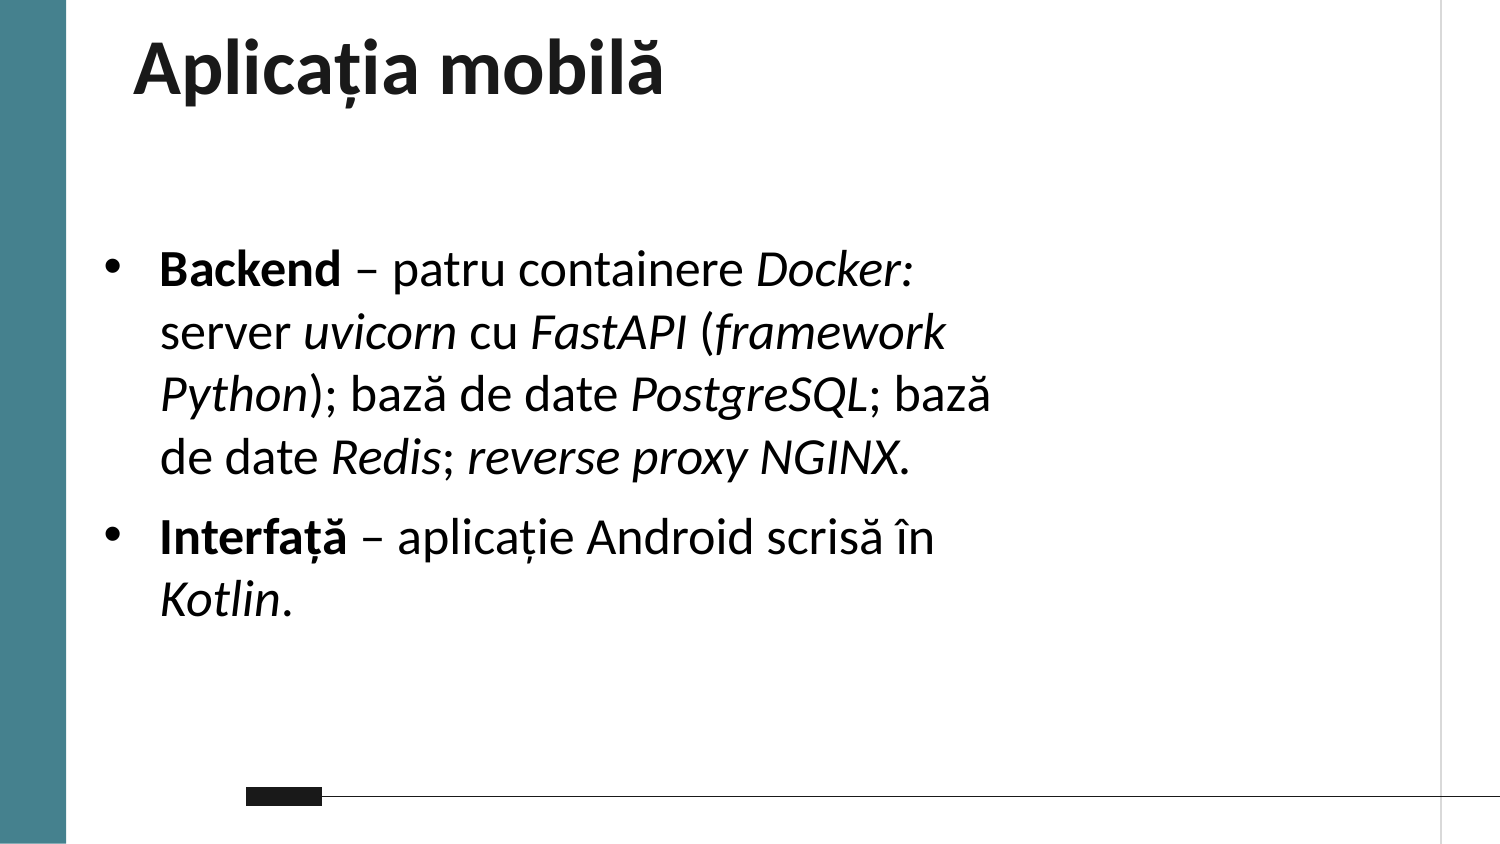

# Aplicația mobilă
Backend – patru containere Docker: server uvicorn cu FastAPI (framework Python); bază de date PostgreSQL; bază de date Redis; reverse proxy NGINX.
Interfață – aplicație Android scrisă în Kotlin.